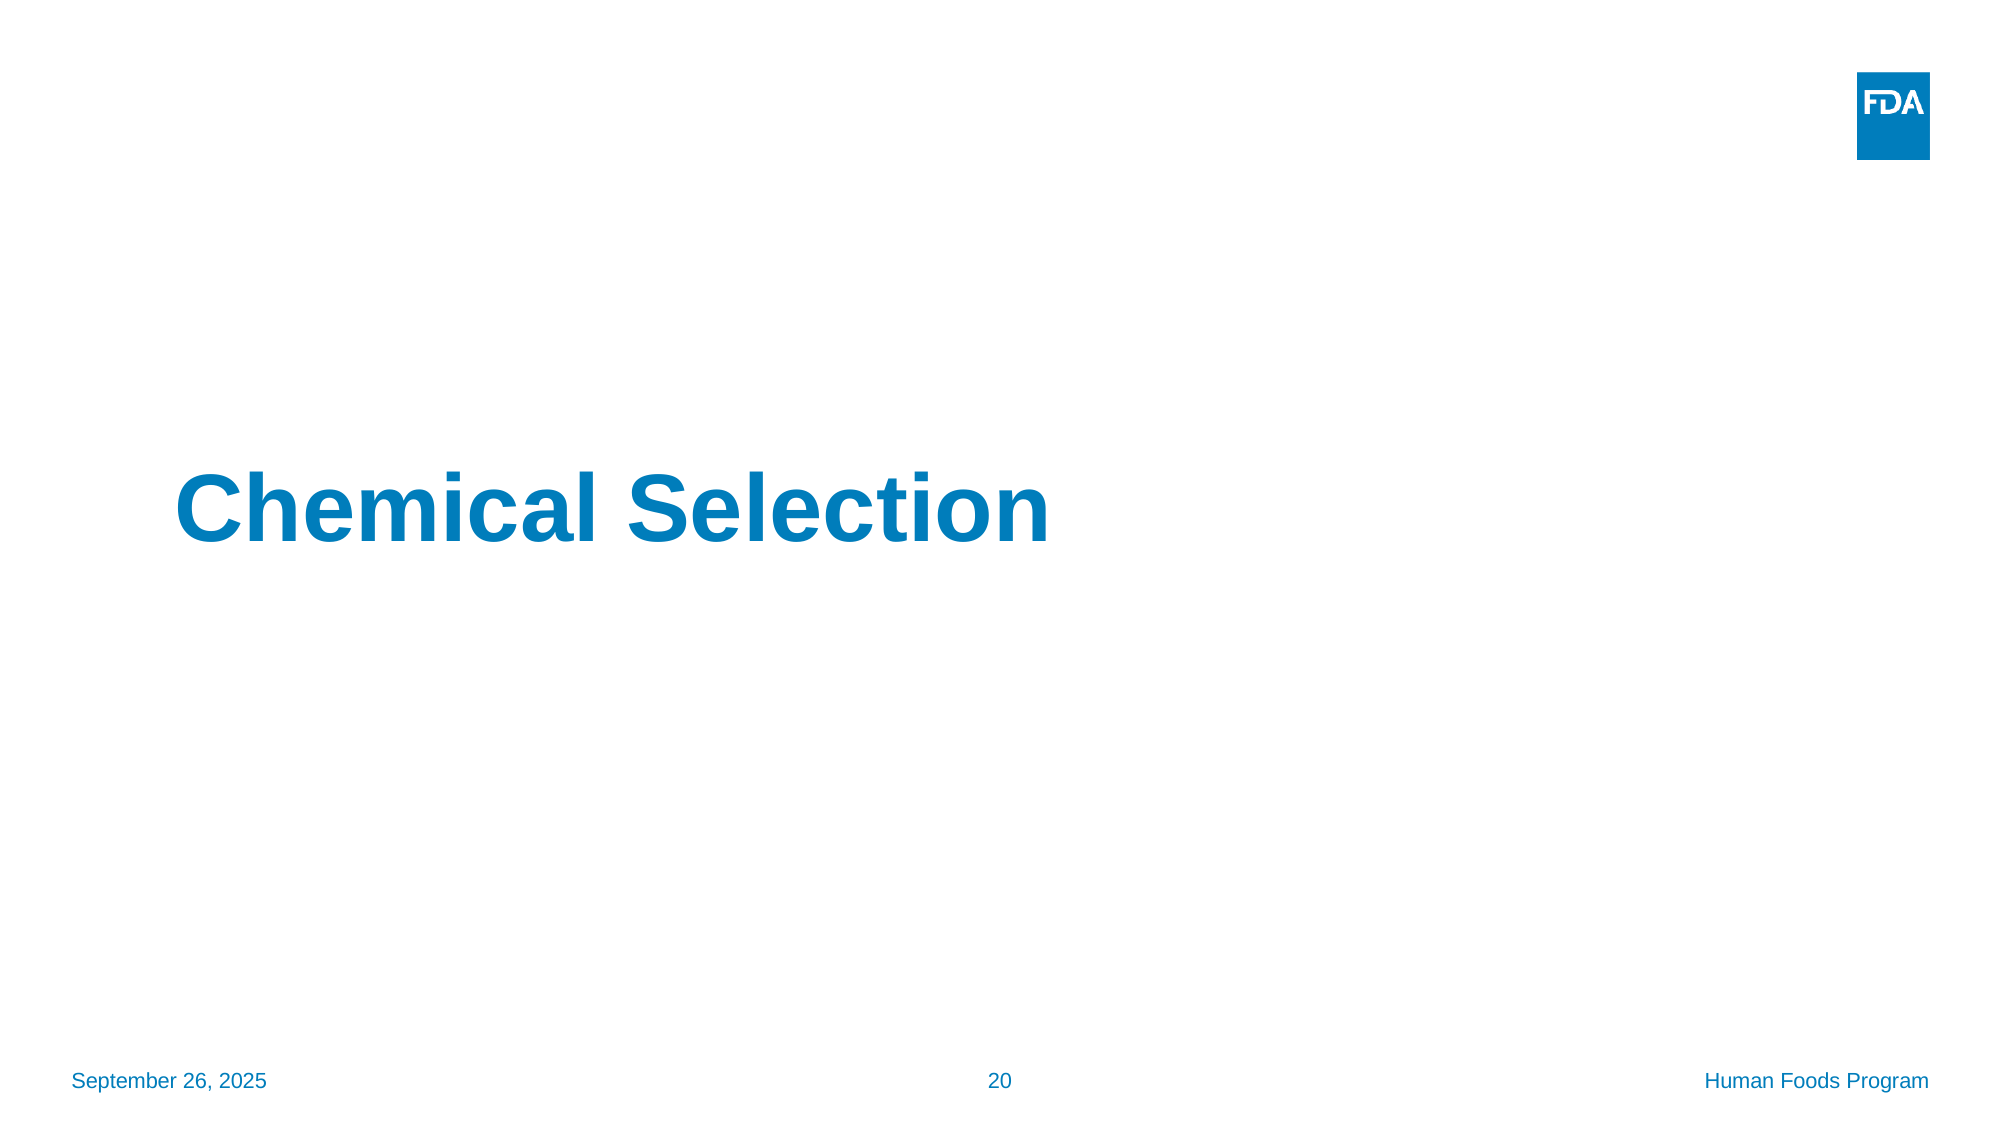

# Chemical Selection
September 26, 2025
20
Human Foods Program